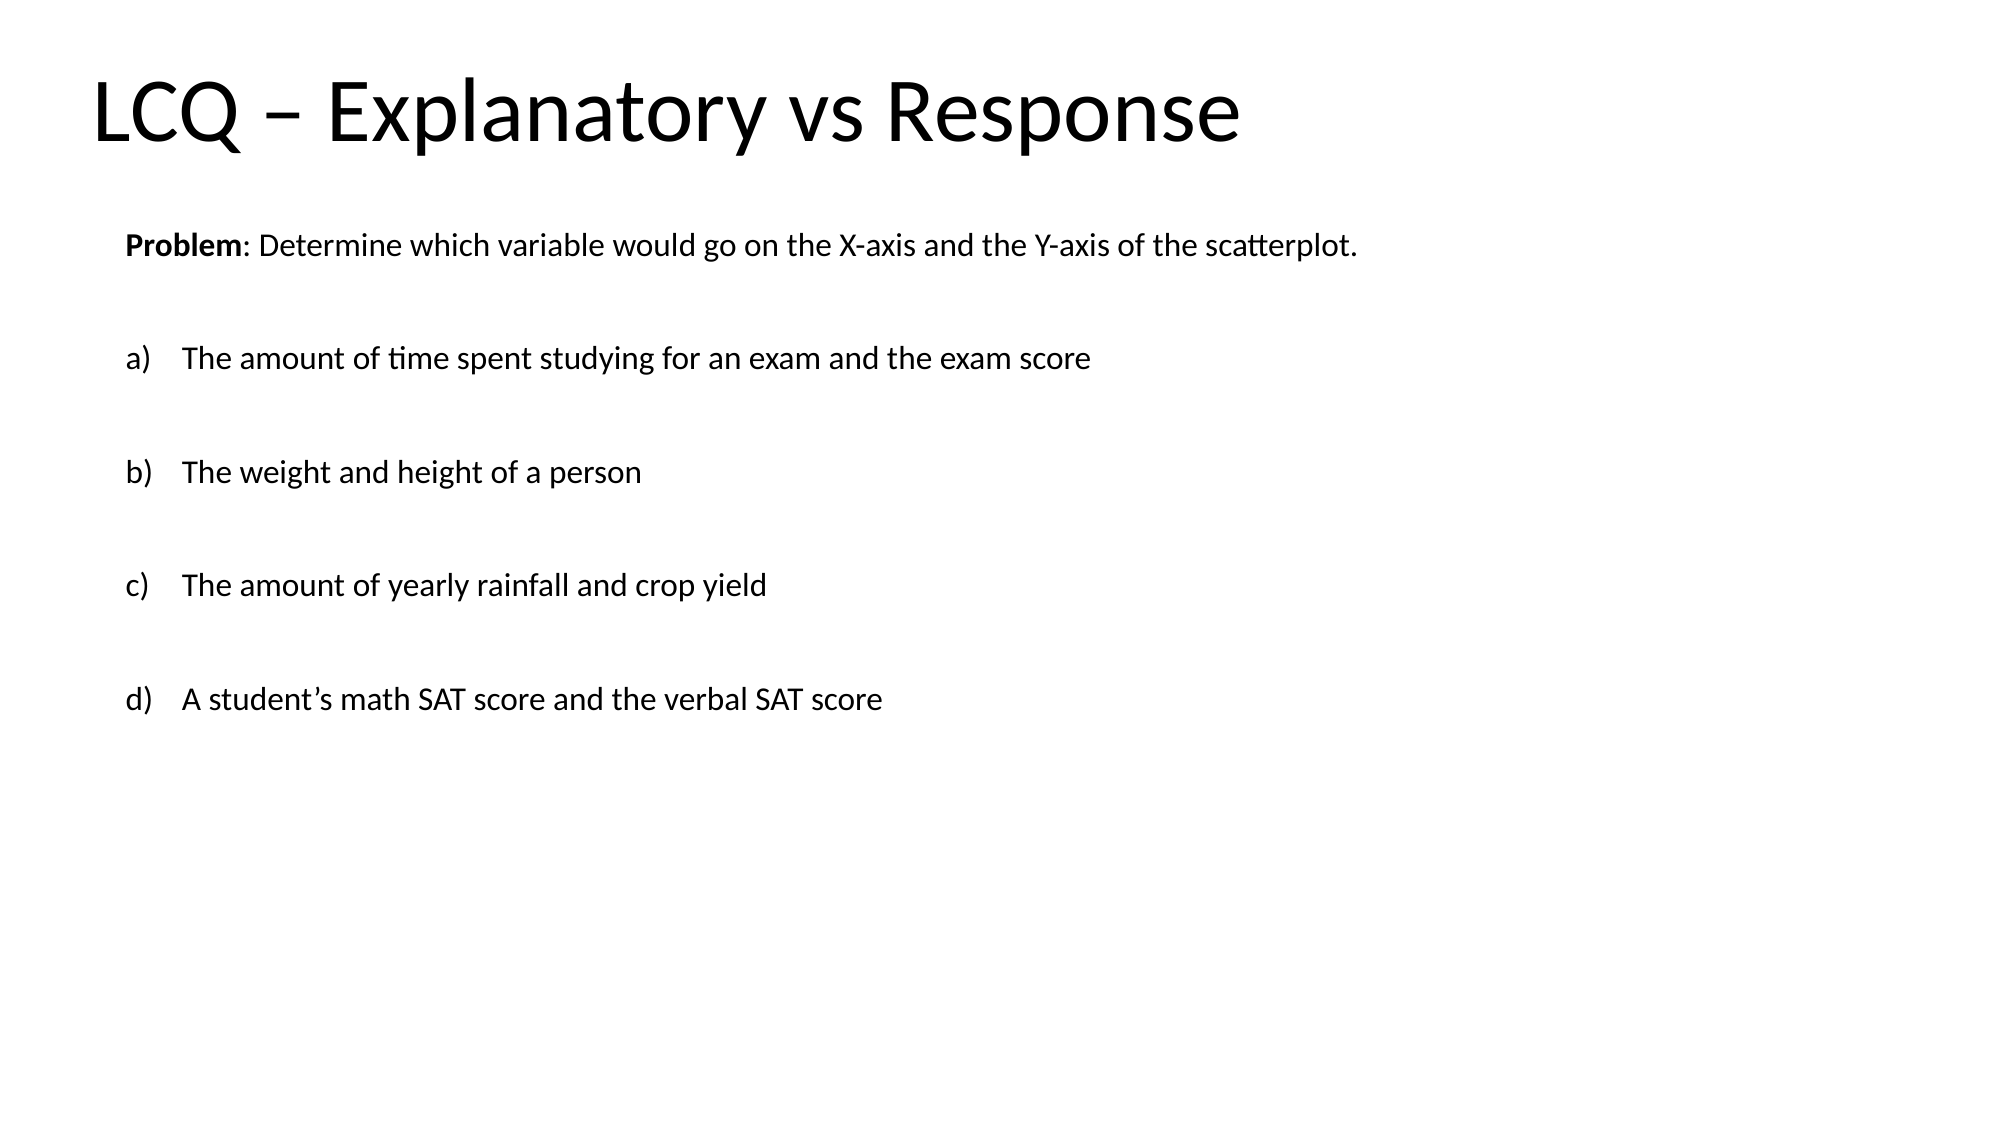

# LCQ – Explanatory vs Response
Problem: Determine which variable would go on the X-axis and the Y-axis of the scatterplot.

The amount of time spent studying for an exam and the exam score

The weight and height of a person

The amount of yearly rainfall and crop yield

A student’s math SAT score and the verbal SAT score